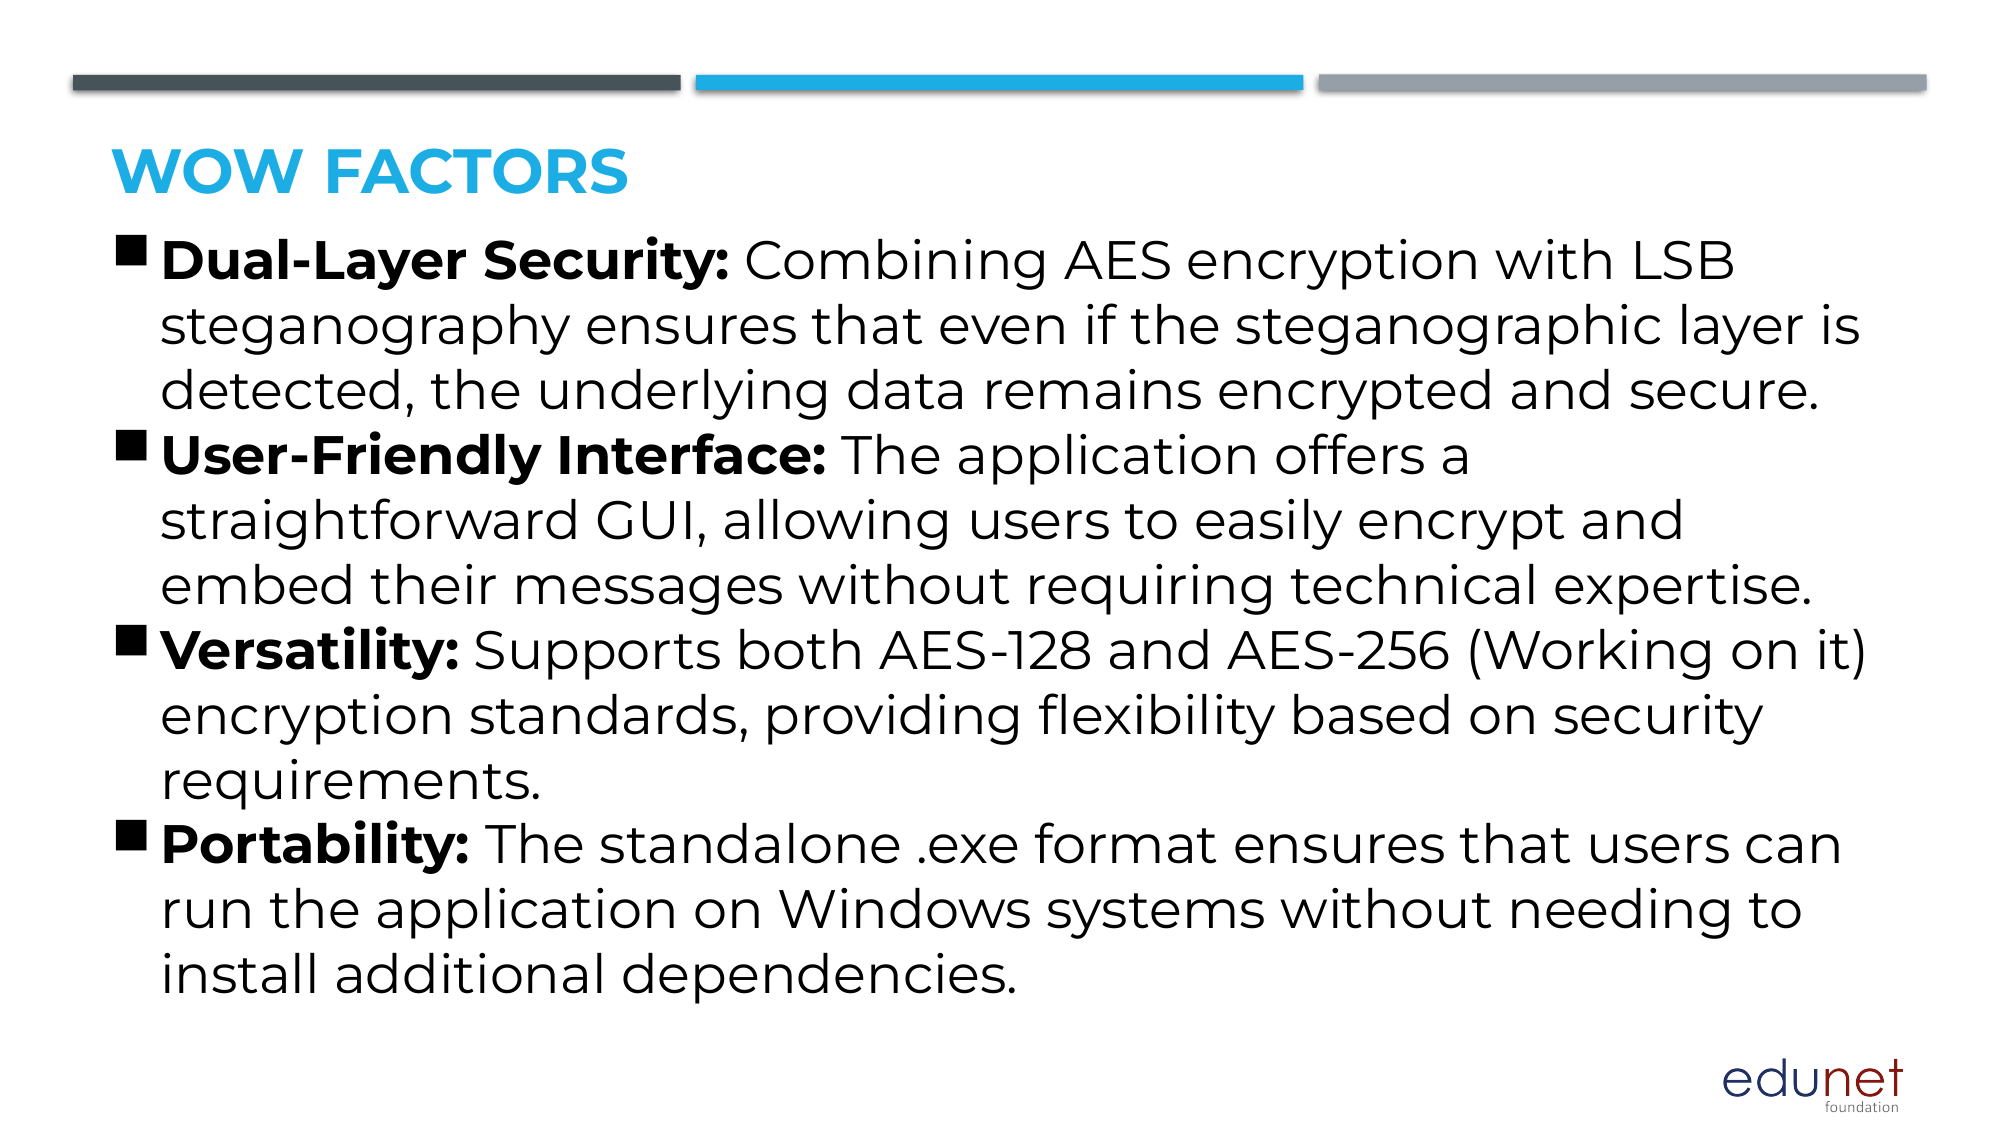

# Wow factors
Dual-Layer Security: Combining AES encryption with LSB steganography ensures that even if the steganographic layer is detected, the underlying data remains encrypted and secure.
User-Friendly Interface: The application offers a straightforward GUI, allowing users to easily encrypt and embed their messages without requiring technical expertise.
Versatility: Supports both AES-128 and AES-256 (Working on it) encryption standards, providing flexibility based on security requirements.
Portability: The standalone .exe format ensures that users can run the application on Windows systems without needing to install additional dependencies.